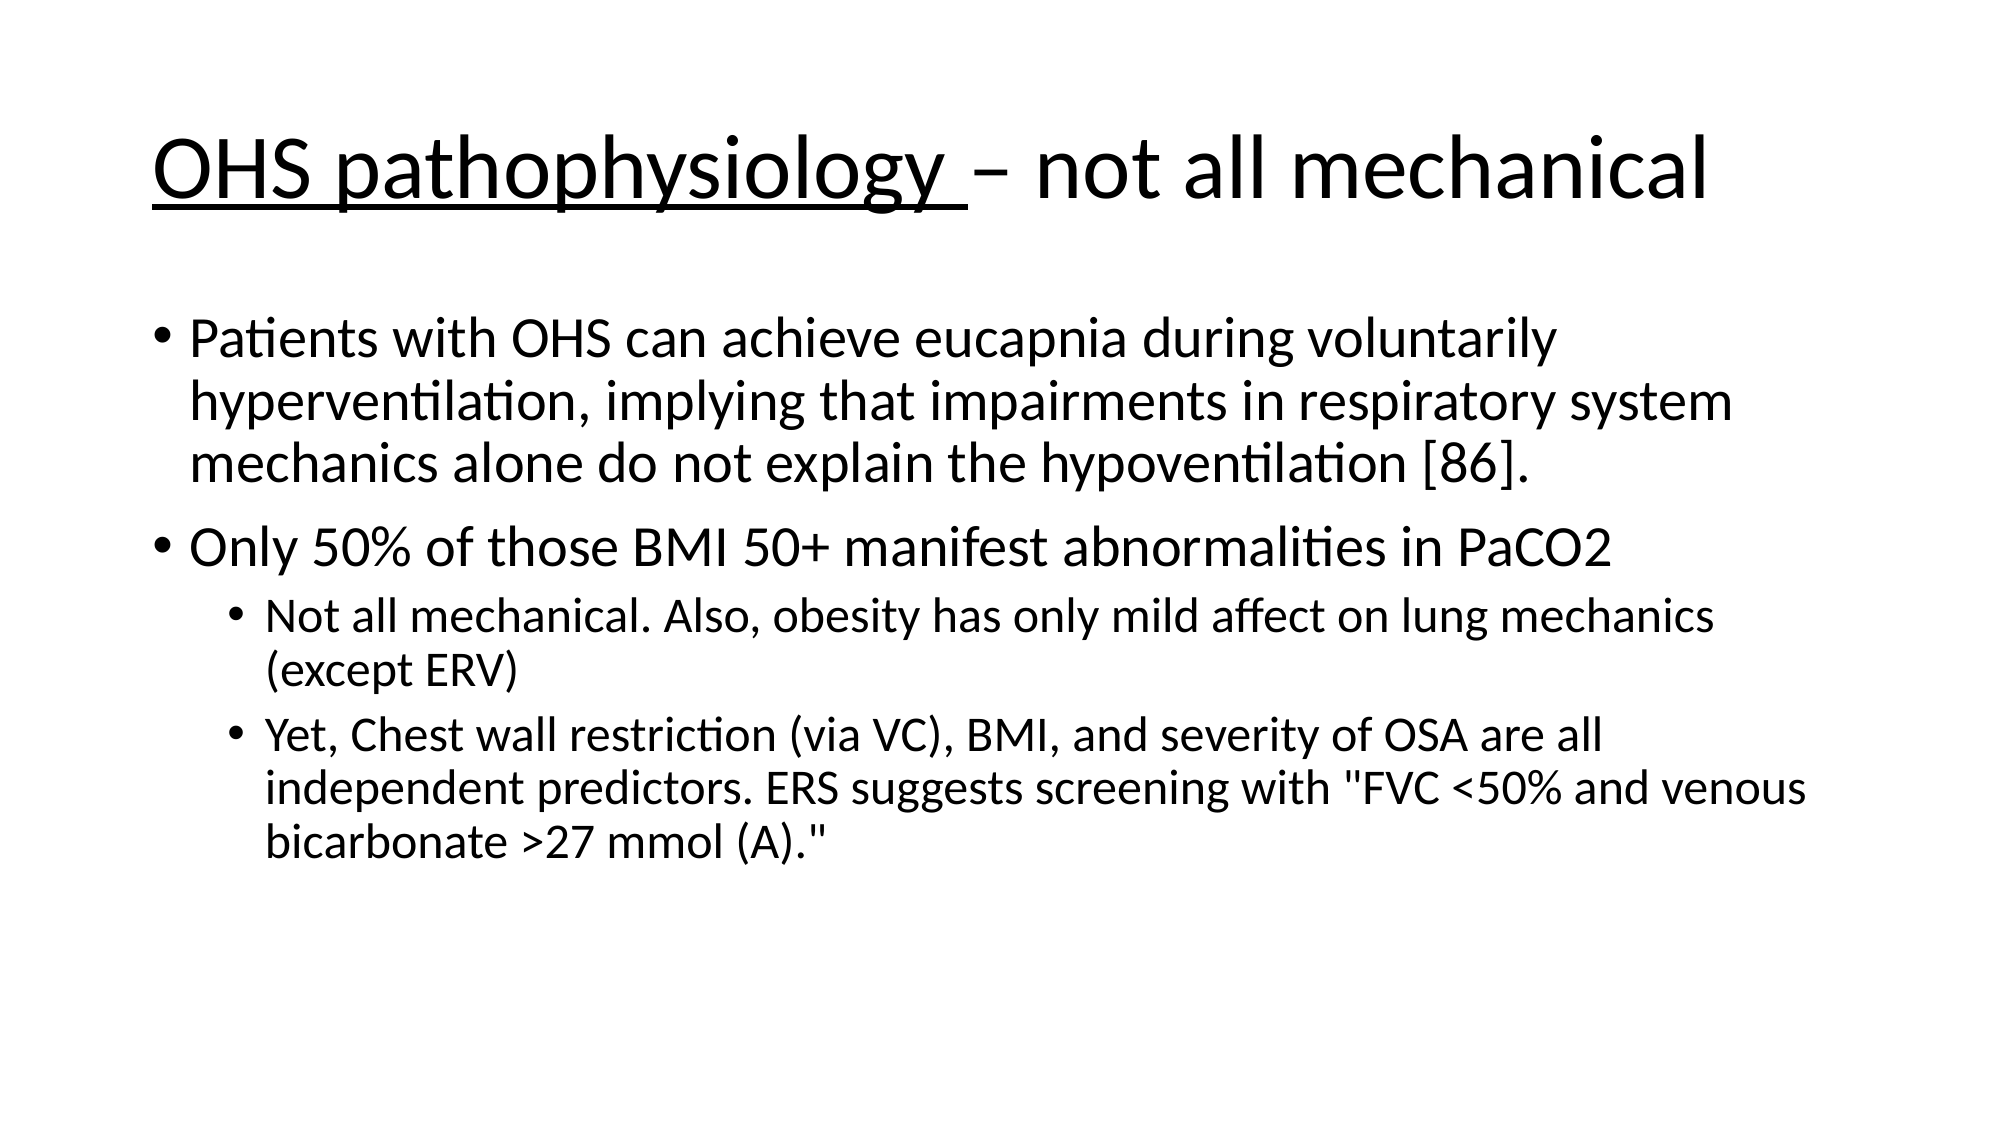

# OHS pathophysiology – not all mechanical
Patients with OHS can achieve eucapnia during voluntarily hyperventilation, implying that impairments in respiratory system mechanics alone do not explain the hypoventilation [86].
Only 50% of those BMI 50+ manifest abnormalities in PaCO2
Not all mechanical. Also, obesity has only mild affect on lung mechanics (except ERV)
Yet, Chest wall restriction (via VC), BMI, and severity of OSA are all independent predictors. ERS suggests screening with "FVC <50% and venous bicarbonate >27 mmol (A)."